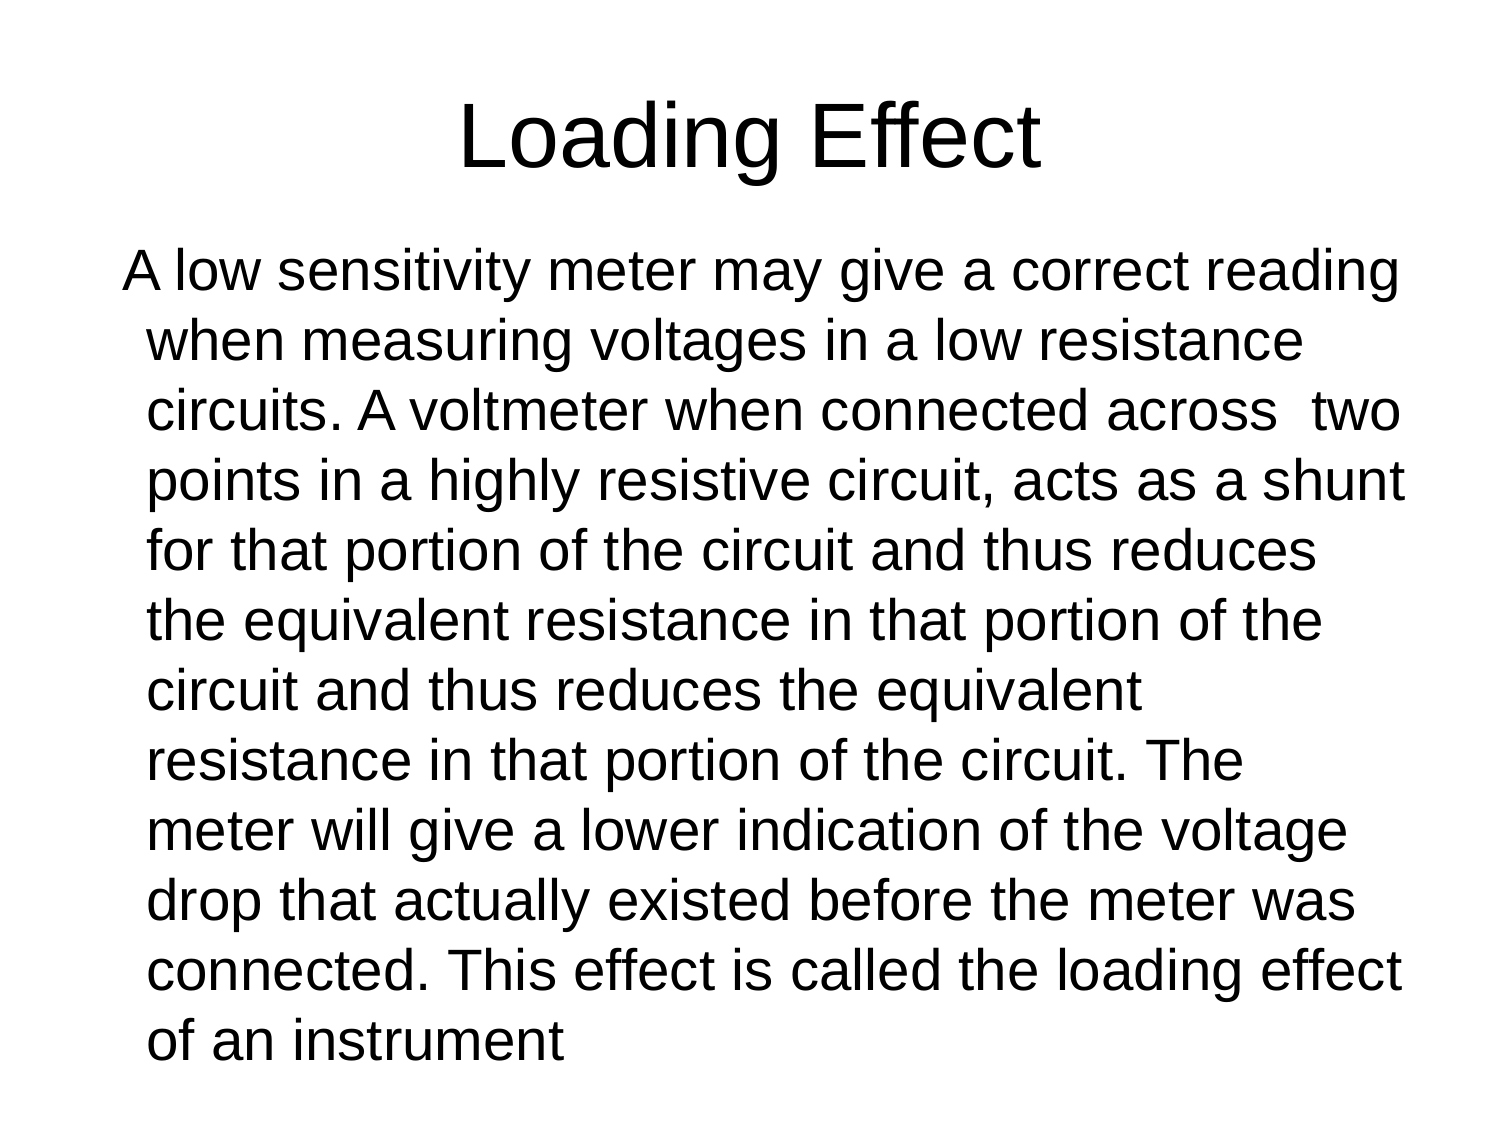

# Loading Effect
  A low sensitivity meter may give a correct reading when measuring voltages in a low resistance circuits. A voltmeter when connected across  two points in a highly resistive circuit, acts as a shunt for that portion of the circuit and thus reduces the equivalent resistance in that portion of the circuit and thus reduces the equivalent resistance in that portion of the circuit. The meter will give a lower indication of the voltage drop that actually existed before the meter was connected. This effect is called the loading effect of an instrument